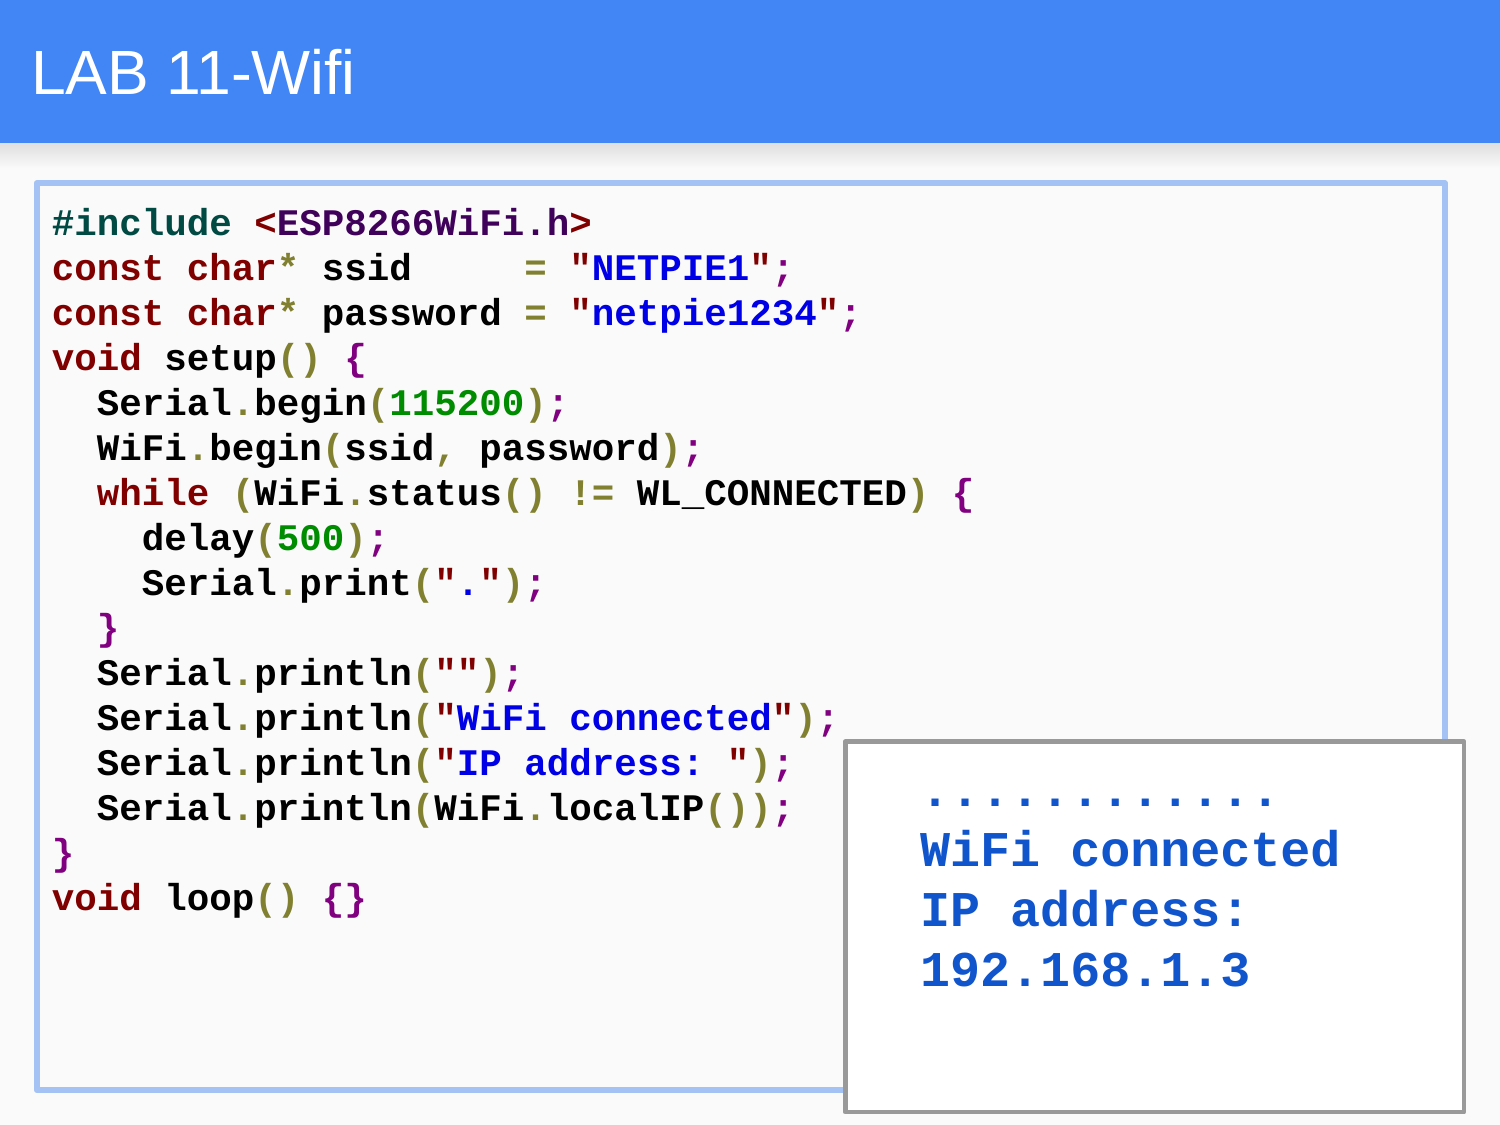

# LAB 11-Wifi
#include <ESP8266WiFi.h>
const char* ssid     = "NETPIE1";
const char* password = "netpie1234";
void setup() {
  Serial.begin(115200);
  WiFi.begin(ssid, password);
  while (WiFi.status() != WL_CONNECTED) {
    delay(500);
    Serial.print(".");
  }
  Serial.println("");
  Serial.println("WiFi connected");
  Serial.println("IP address: ");
  Serial.println(WiFi.localIP());
}
void loop() {}
  ............
  WiFi connected
  IP address:
  192.168.1.3